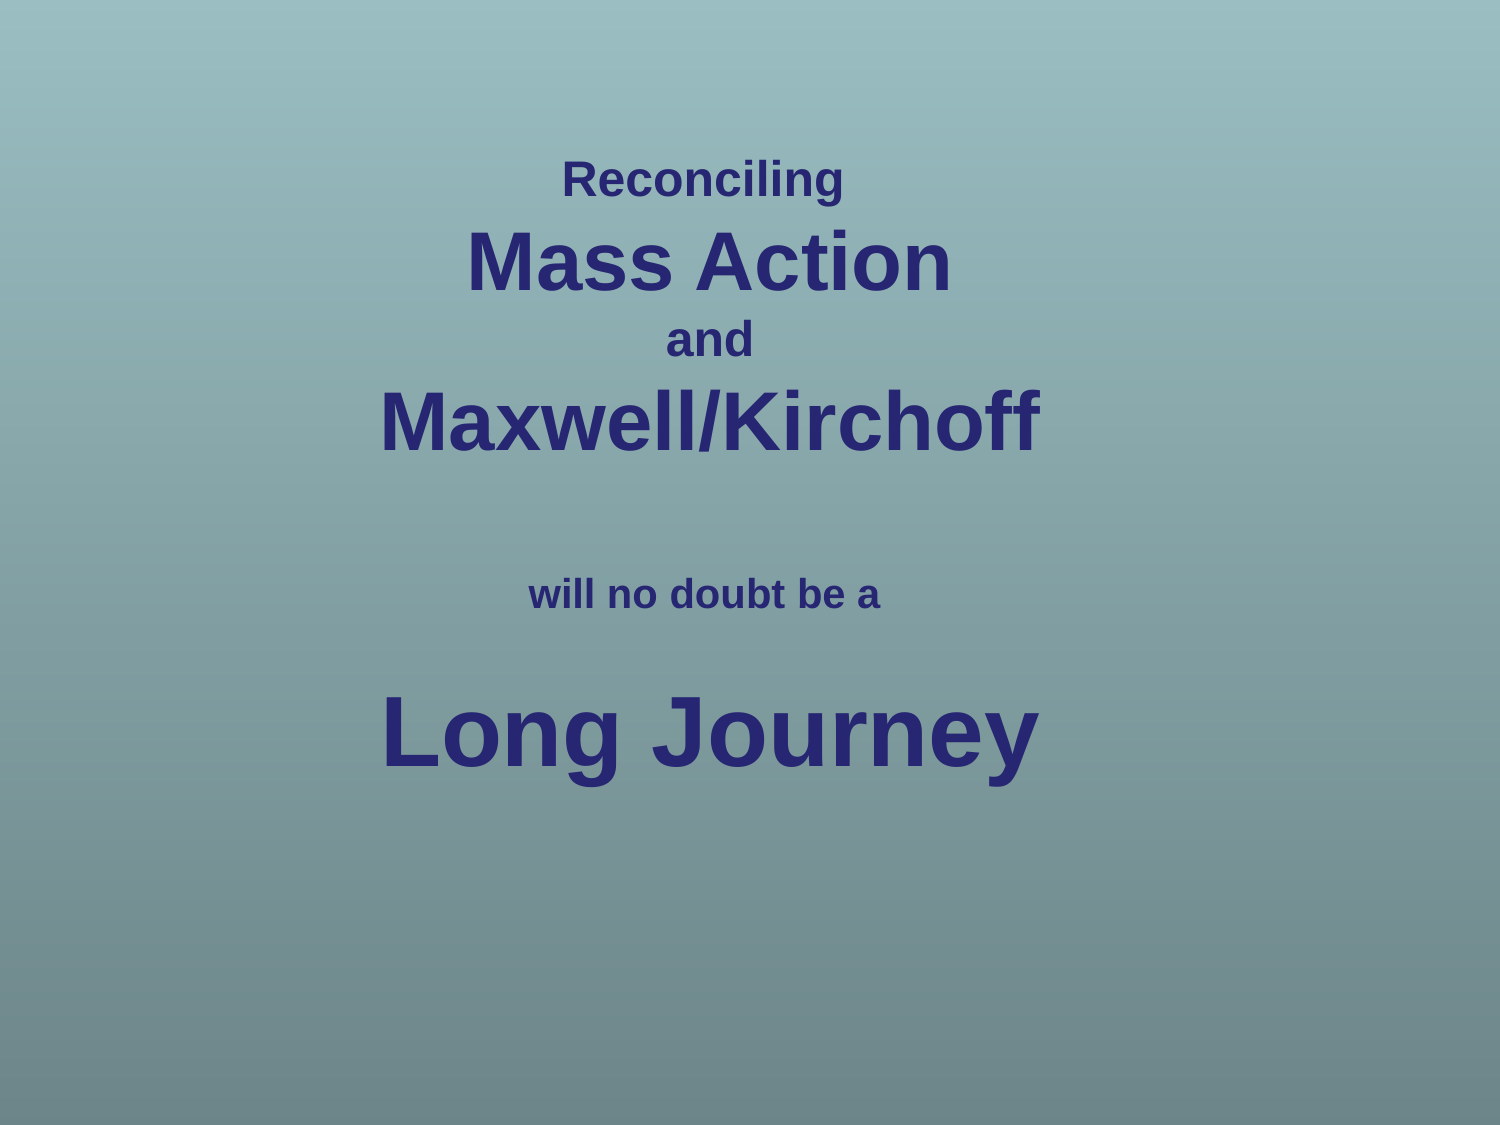

Reconciling
Mass Action
and
Maxwell/Kirchoff
will no doubt be a
Long Journey